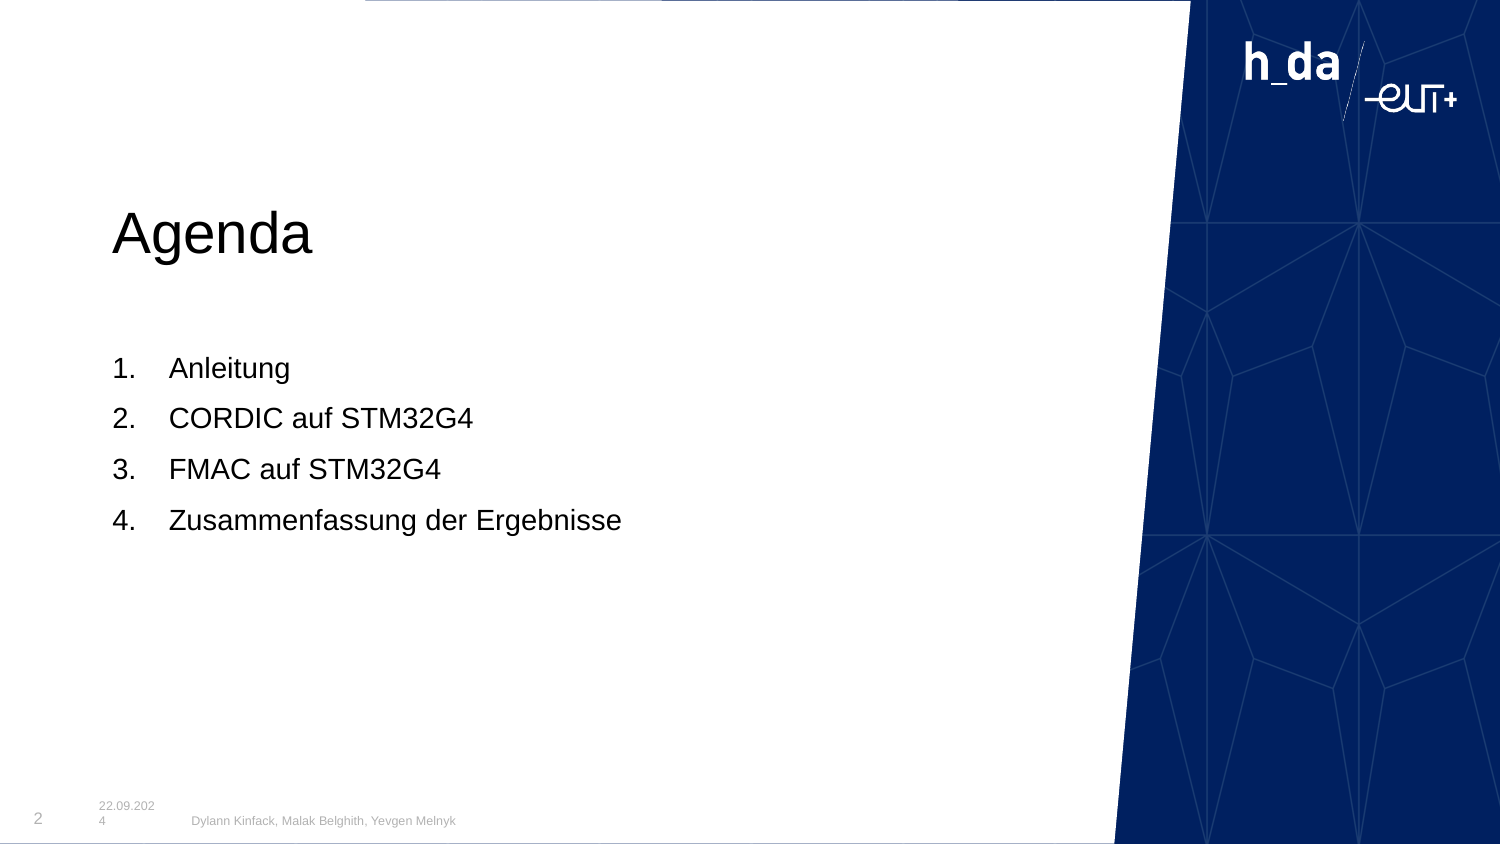

Agenda
Anleitung
CORDIC auf STM32G4
FMAC auf STM32G4
Zusammenfassung der Ergebnisse

2
22.09.2024
Dylann Kinfack, Malak Belghith, Yevgen Melnyk